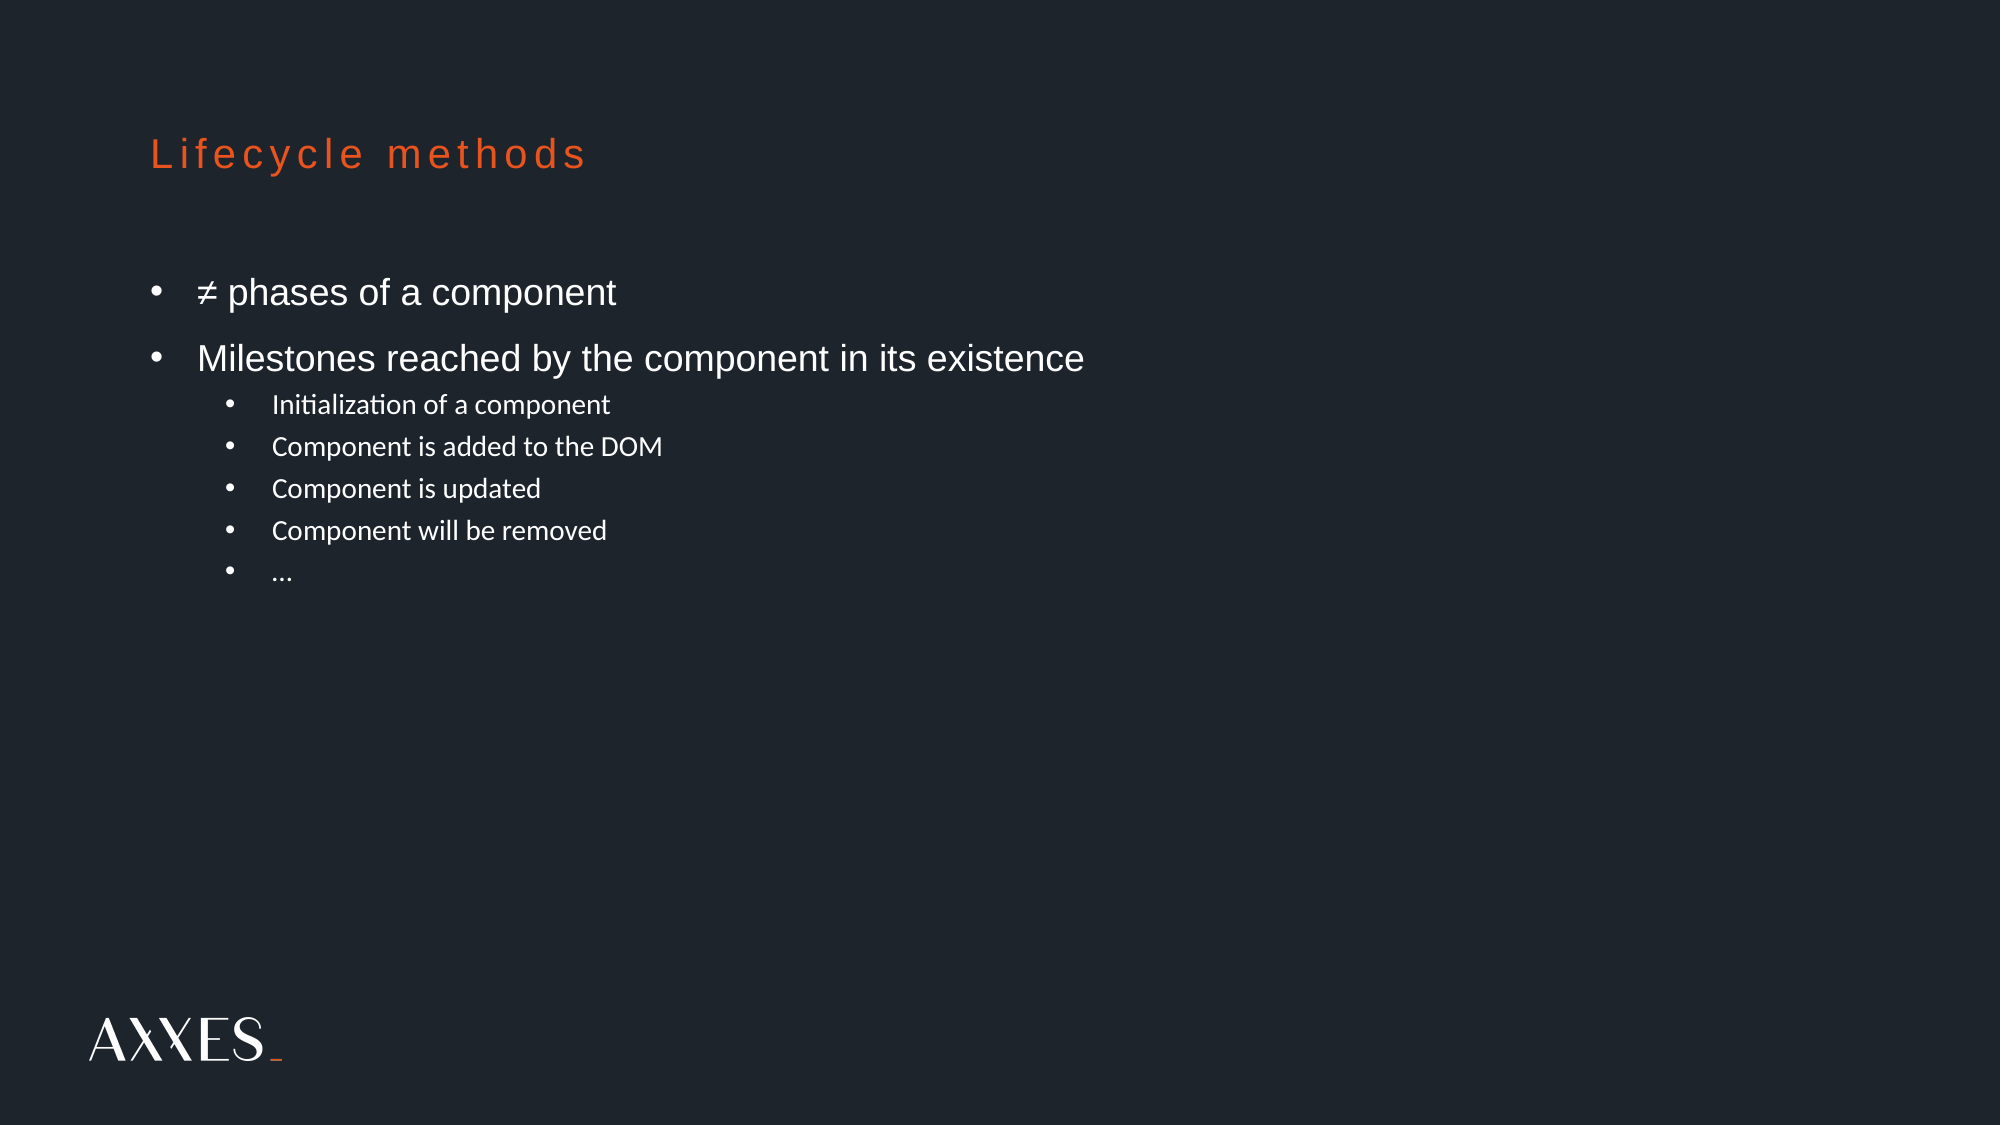

# Lifecycle methods
≠ phases of a component
Milestones reached by the component in its existence
Initialization of a component
Component is added to the DOM
Component is updated
Component will be removed
…